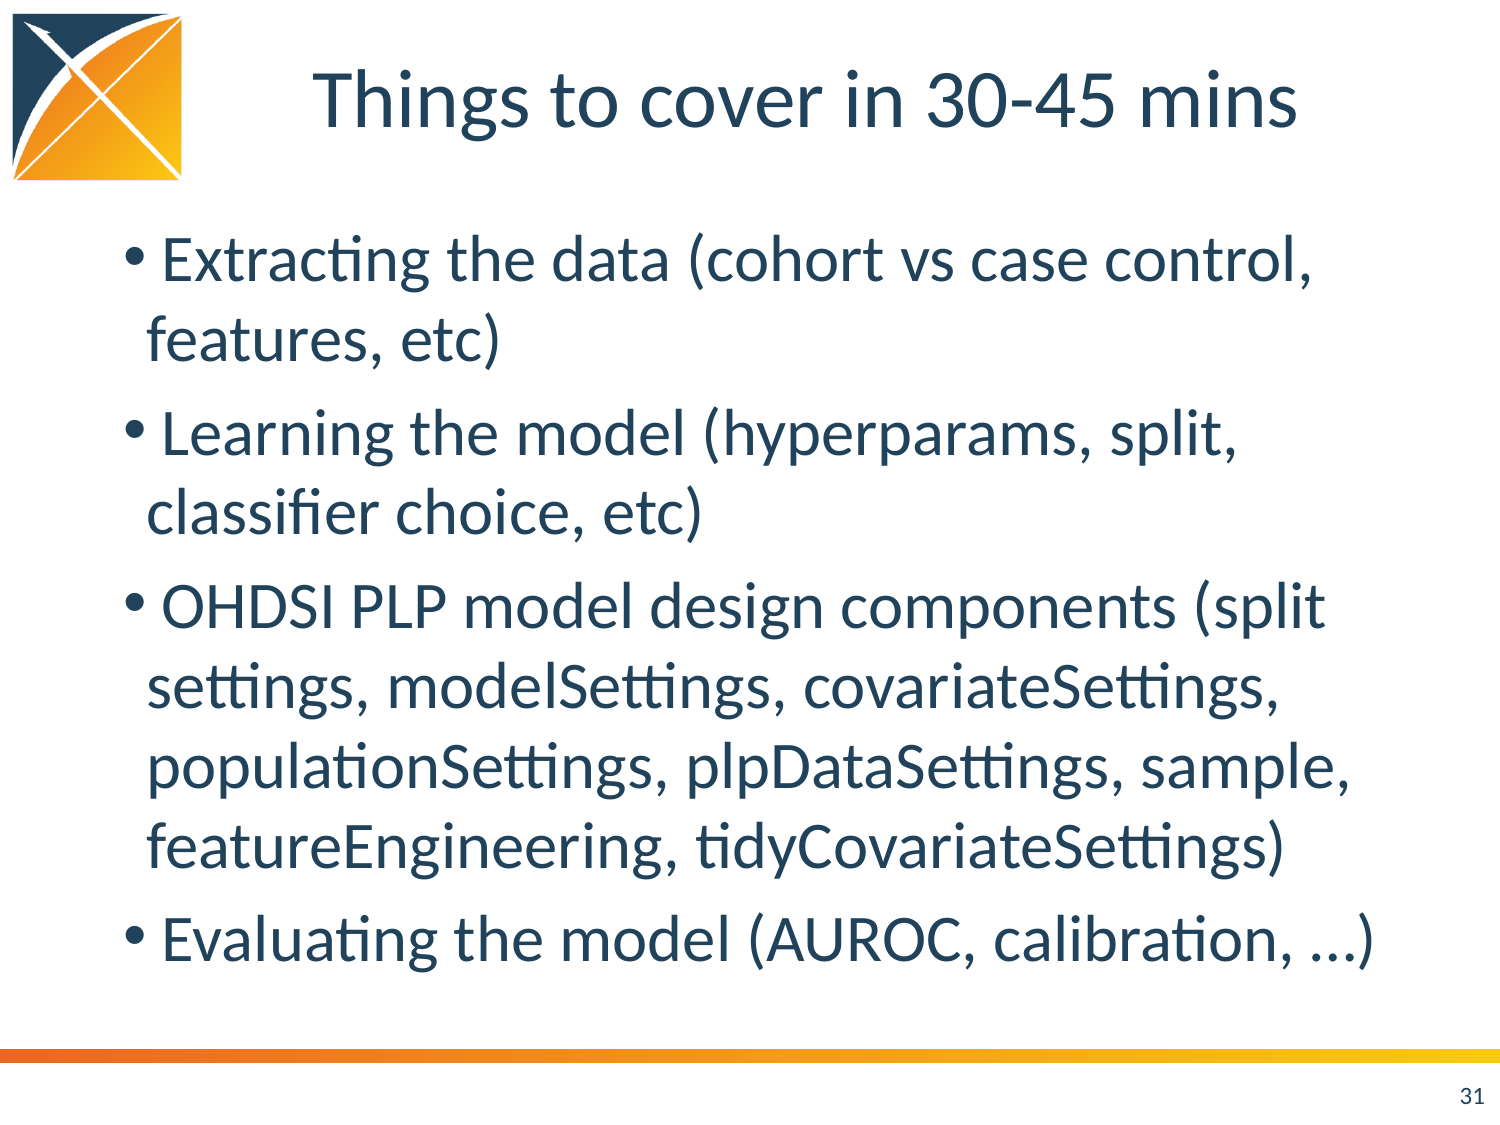

# Things to cover in 30-45 mins
 Extracting the data (cohort vs case control, features, etc)
 Learning the model (hyperparams, split, classifier choice, etc)
 OHDSI PLP model design components (split settings, modelSettings, covariateSettings, populationSettings, plpDataSettings, sample, featureEngineering, tidyCovariateSettings)
 Evaluating the model (AUROC, calibration, …)
31